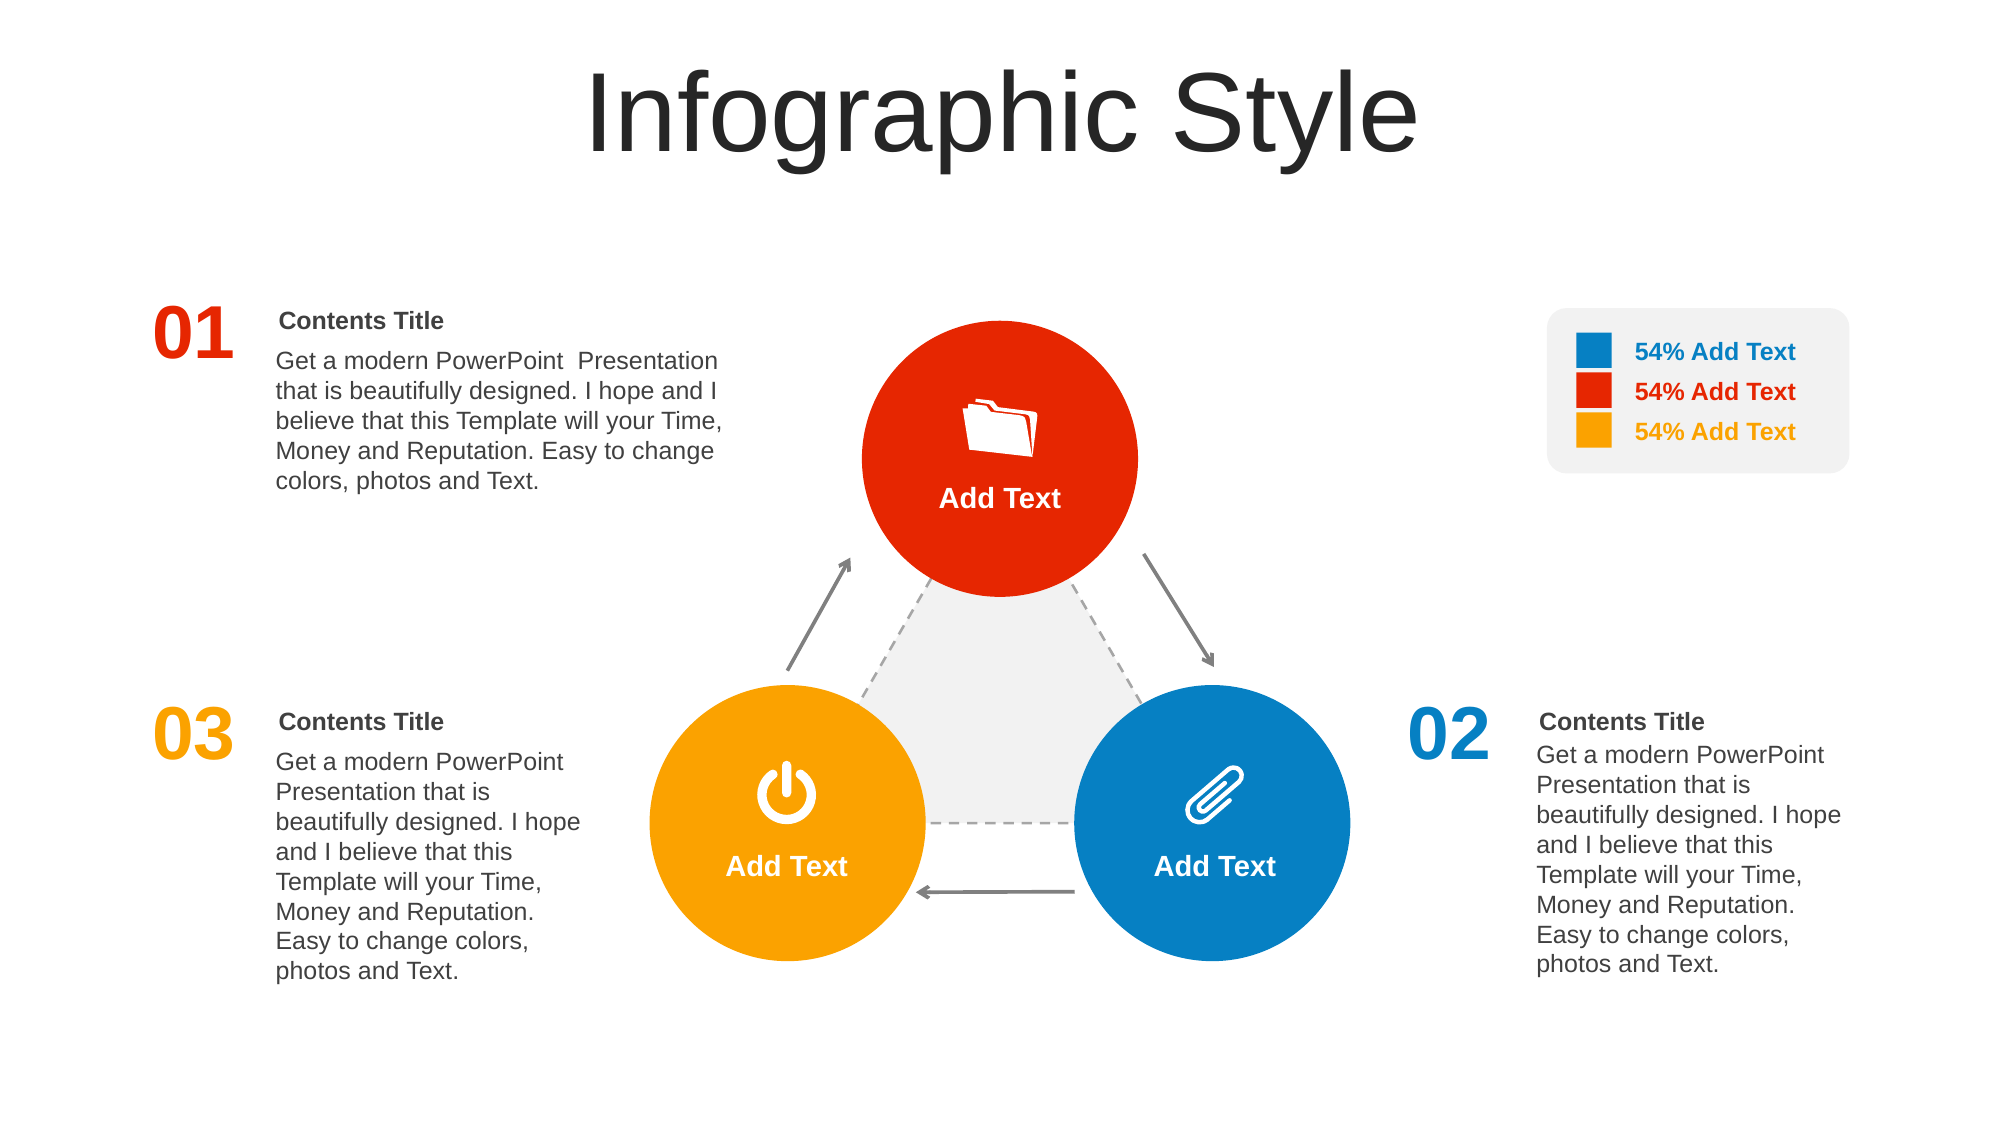

Infographic Style
01
Contents Title
Get a modern PowerPoint  Presentation that is beautifully designed. I hope and I believe that this Template will your Time, Money and Reputation. Easy to change colors, photos and Text.

54% Add Text

54% Add Text

54% Add Text

Add Text
03
02
Contents Title
Get a modern PowerPoint  Presentation that is beautifully designed. I hope and I believe that this Template will your Time, Money and Reputation. Easy to change colors, photos and Text.
Contents Title
Get a modern PowerPoint  Presentation that is beautifully designed. I hope and I believe that this Template will your Time, Money and Reputation. Easy to change colors, photos and Text.

Add Text
Add Text